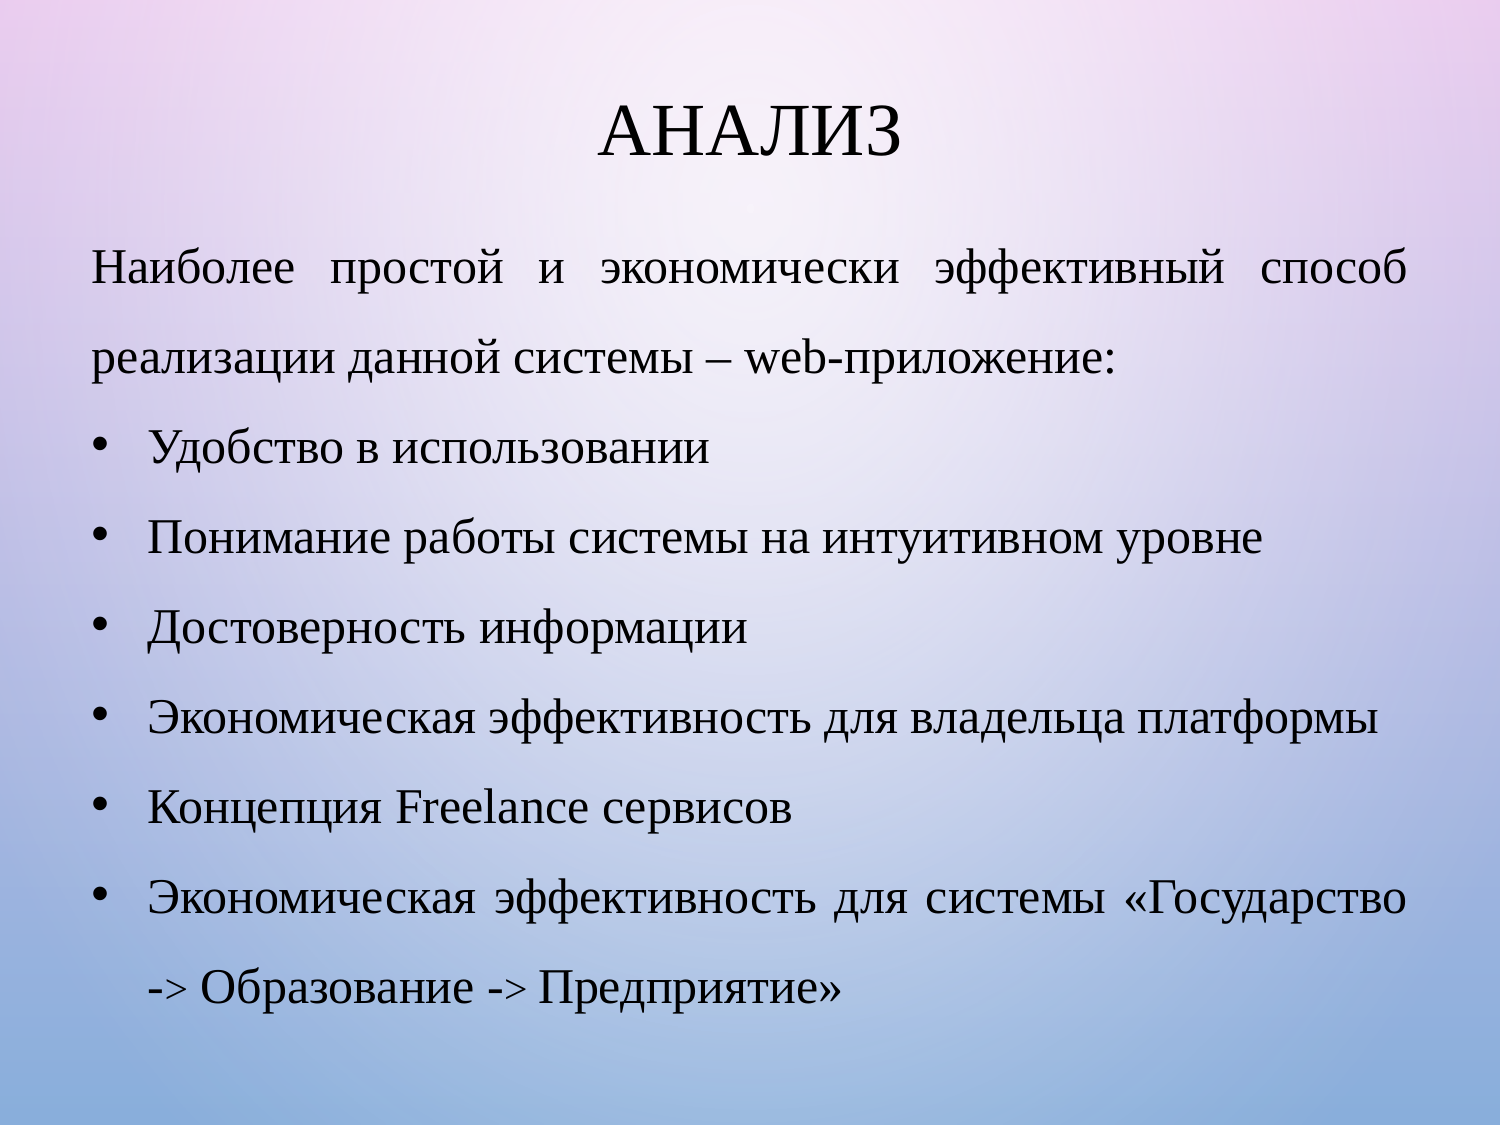

# Анализ
Наиболее простой и экономически эффективный способ реализации данной системы – web-приложение:
Удобство в использовании
Понимание работы системы на интуитивном уровне
Достоверность информации
Экономическая эффективность для владельца платформы
Концепция Freelance сервисов
Экономическая эффективность для системы «Государство -> Образование -> Предприятие»